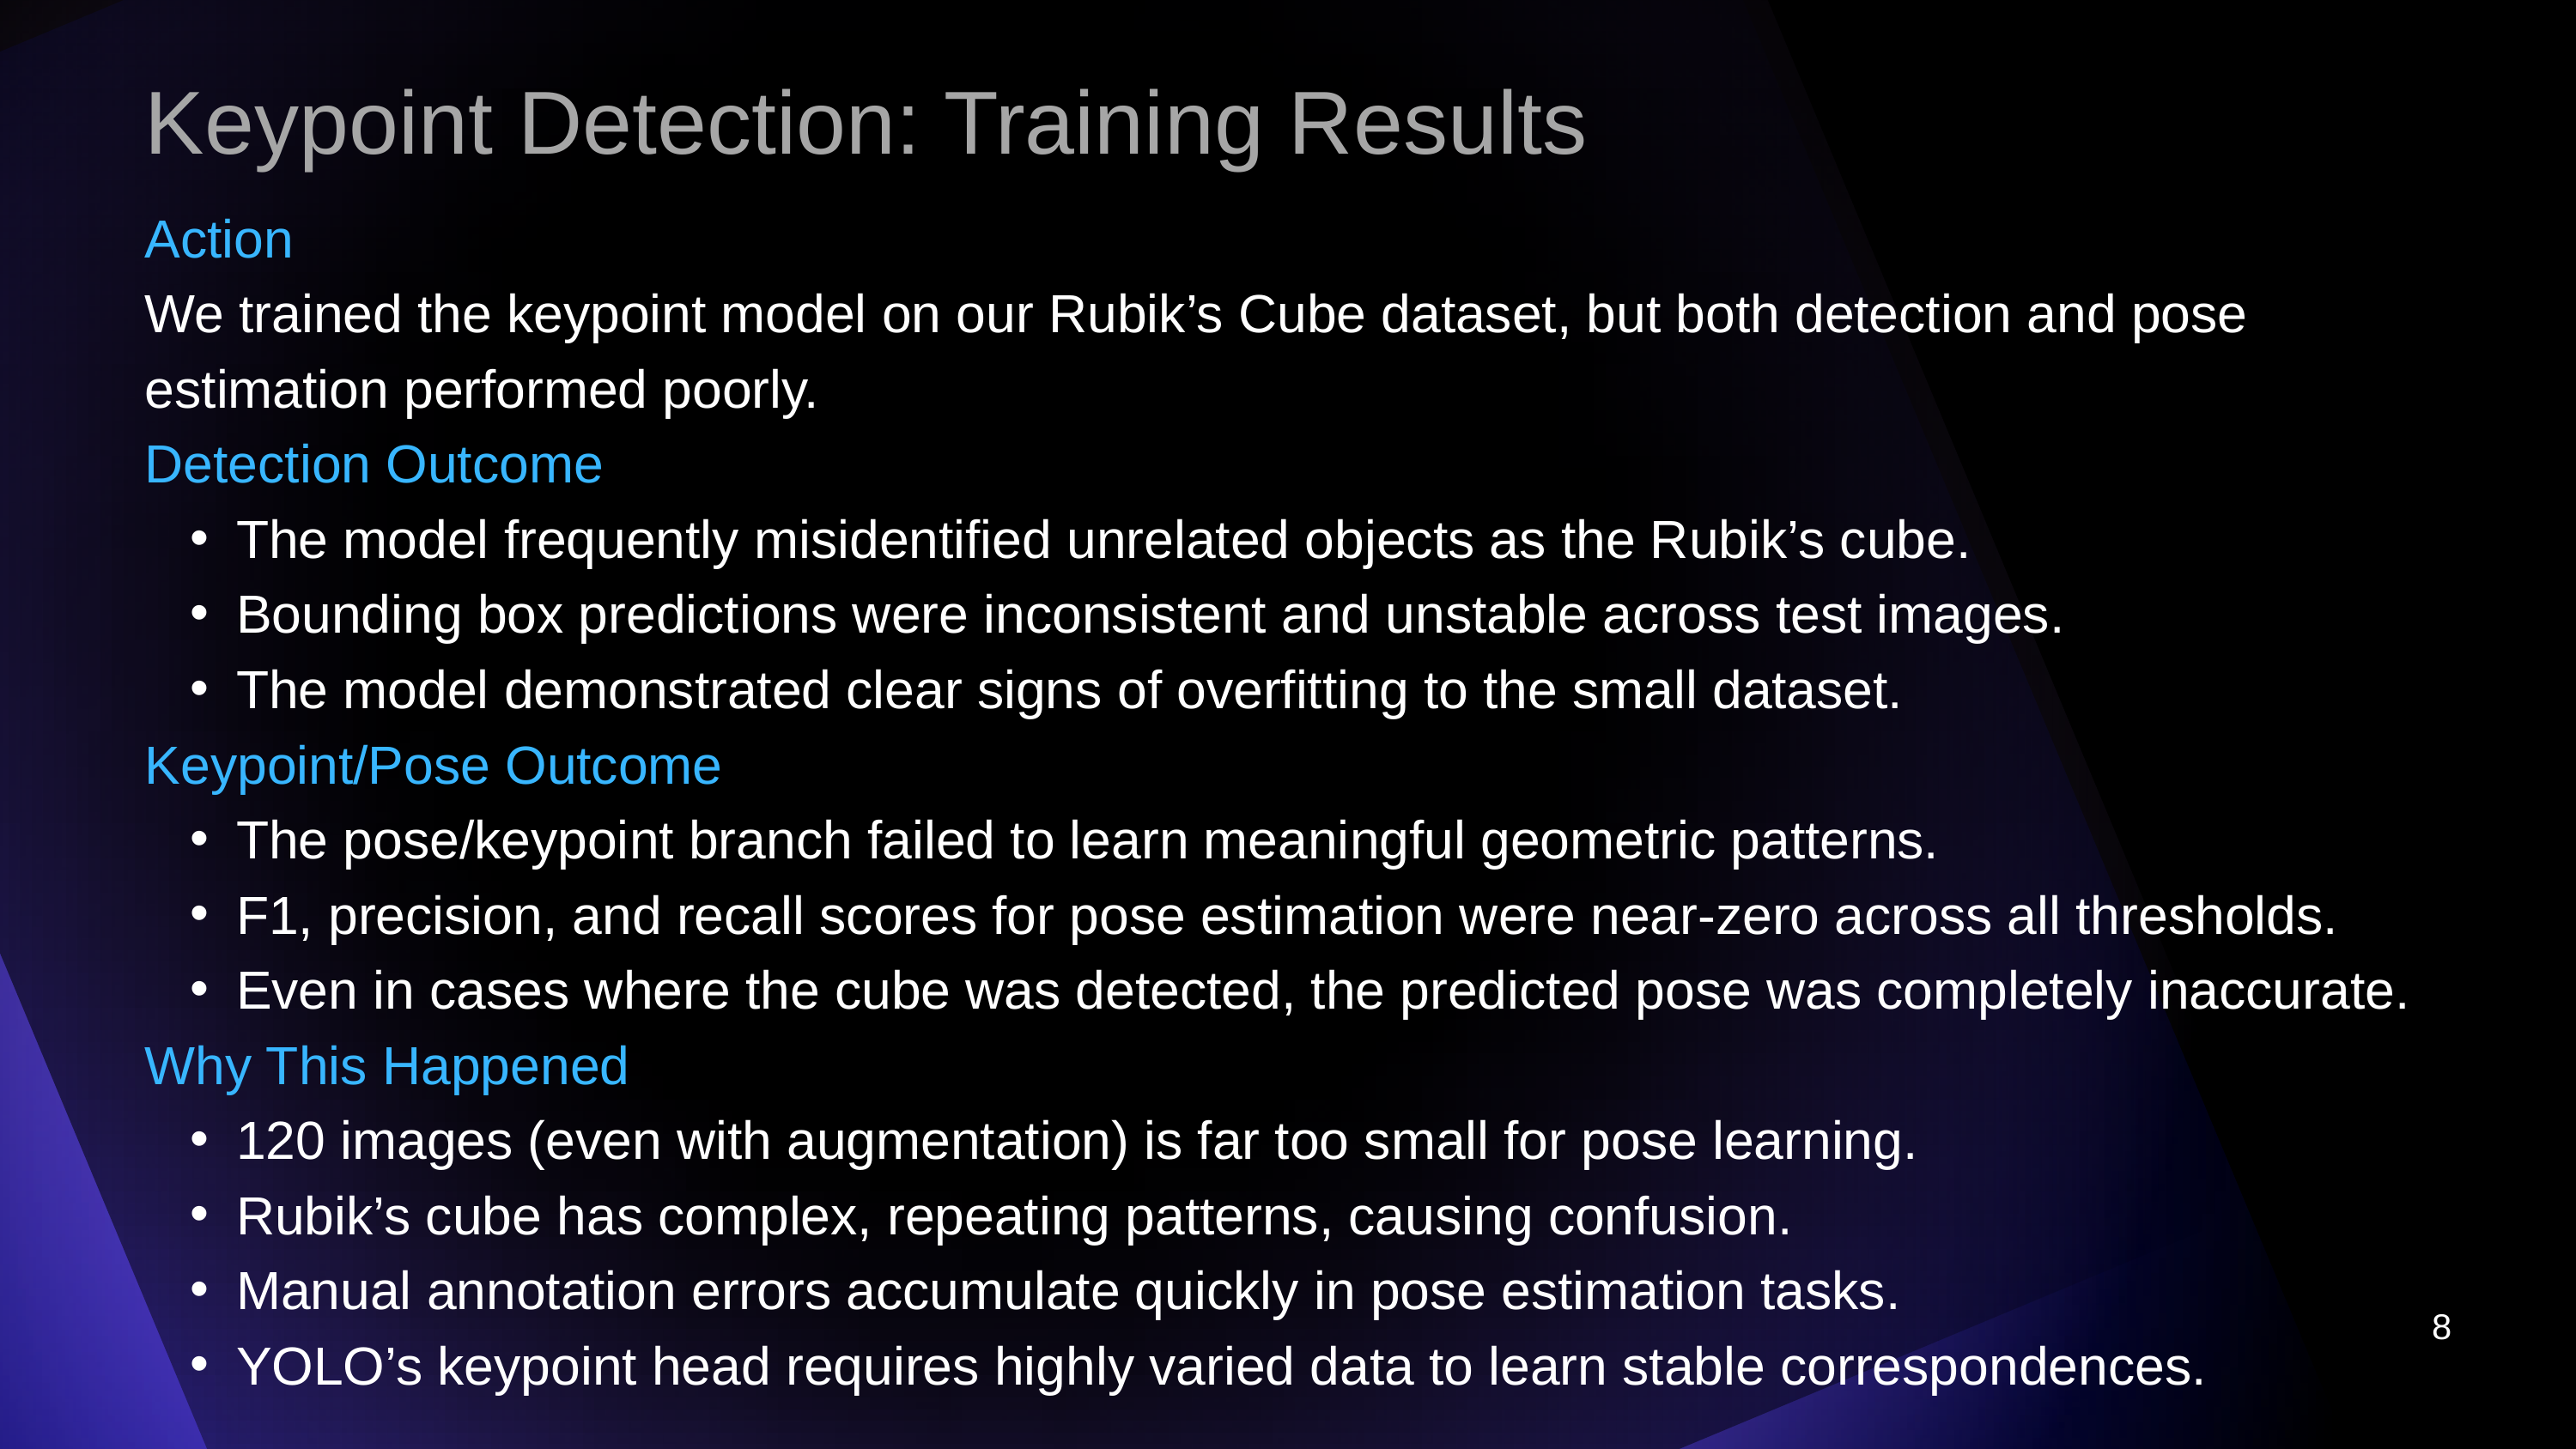

Keypoint Detection: Training Results
Action
We trained the keypoint model on our Rubik’s Cube dataset, but both detection and pose estimation performed poorly.
Detection Outcome
The model frequently misidentified unrelated objects as the Rubik’s cube.
Bounding box predictions were inconsistent and unstable across test images.
The model demonstrated clear signs of overfitting to the small dataset.
Keypoint/Pose Outcome
The pose/keypoint branch failed to learn meaningful geometric patterns.
F1, precision, and recall scores for pose estimation were near-zero across all thresholds.
Even in cases where the cube was detected, the predicted pose was completely inaccurate.
Why This Happened
120 images (even with augmentation) is far too small for pose learning.
Rubik’s cube has complex, repeating patterns, causing confusion.
Manual annotation errors accumulate quickly in pose estimation tasks.
YOLO’s keypoint head requires highly varied data to learn stable correspondences.
8